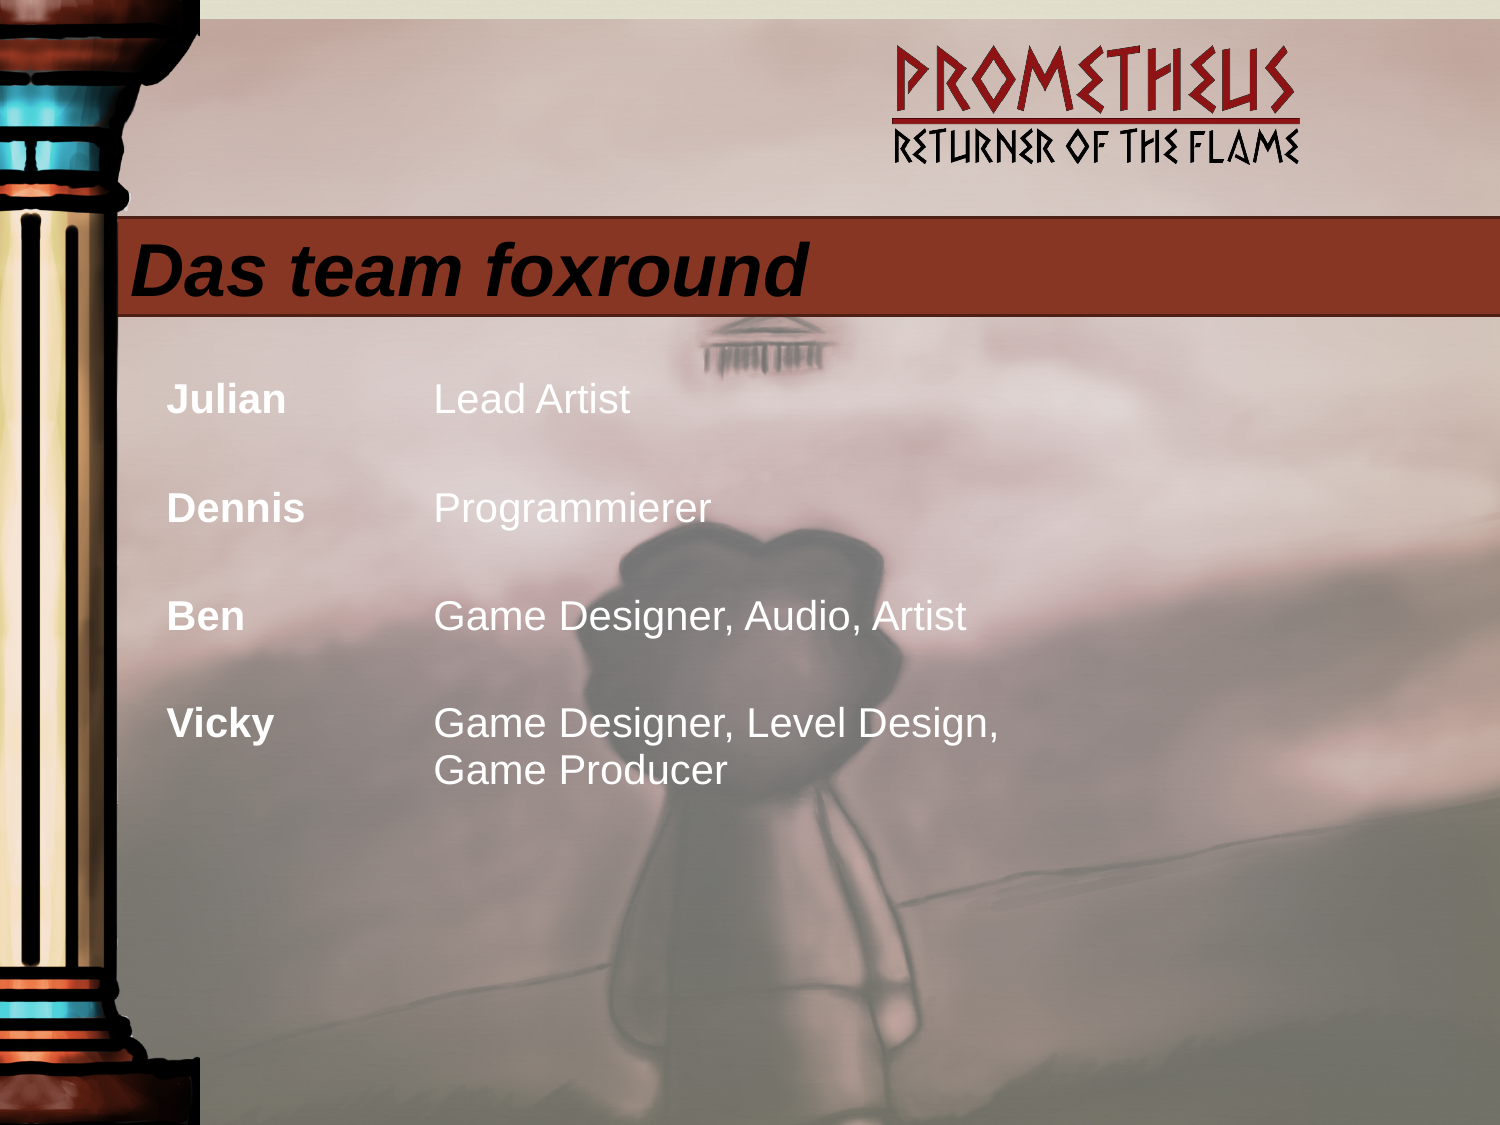

Das team foxround
| Julian | Lead Artist |
| --- | --- |
| Dennis | Programmierer |
| Ben | Game Designer, Audio, Artist |
| Vicky | Game Designer, Level Design, Game Producer |